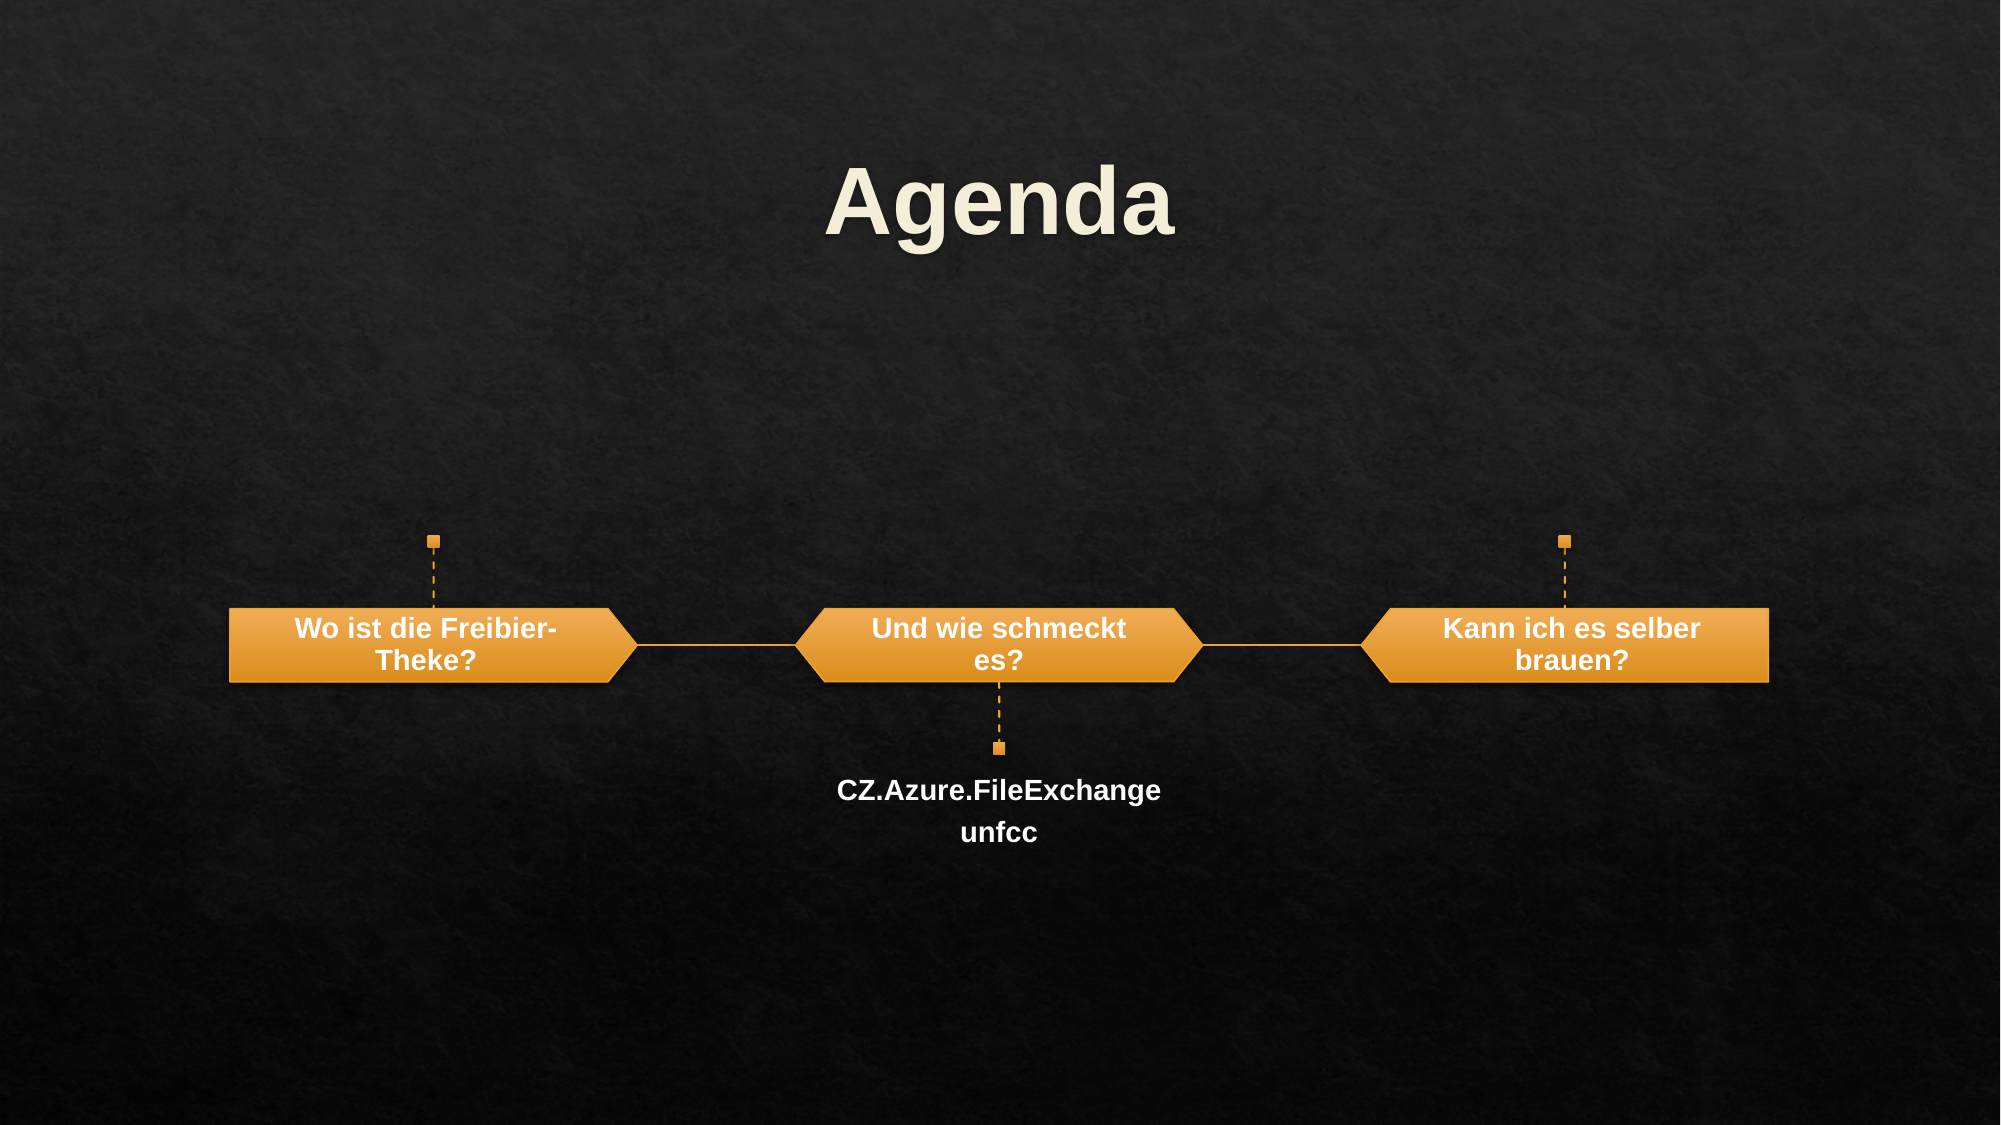

# Agenda
Wo ist die Freibier-Theke?
Und wie schmeckt es?
CZ.Azure.FileExchange
unfcc
Kann ich es selber brauen?